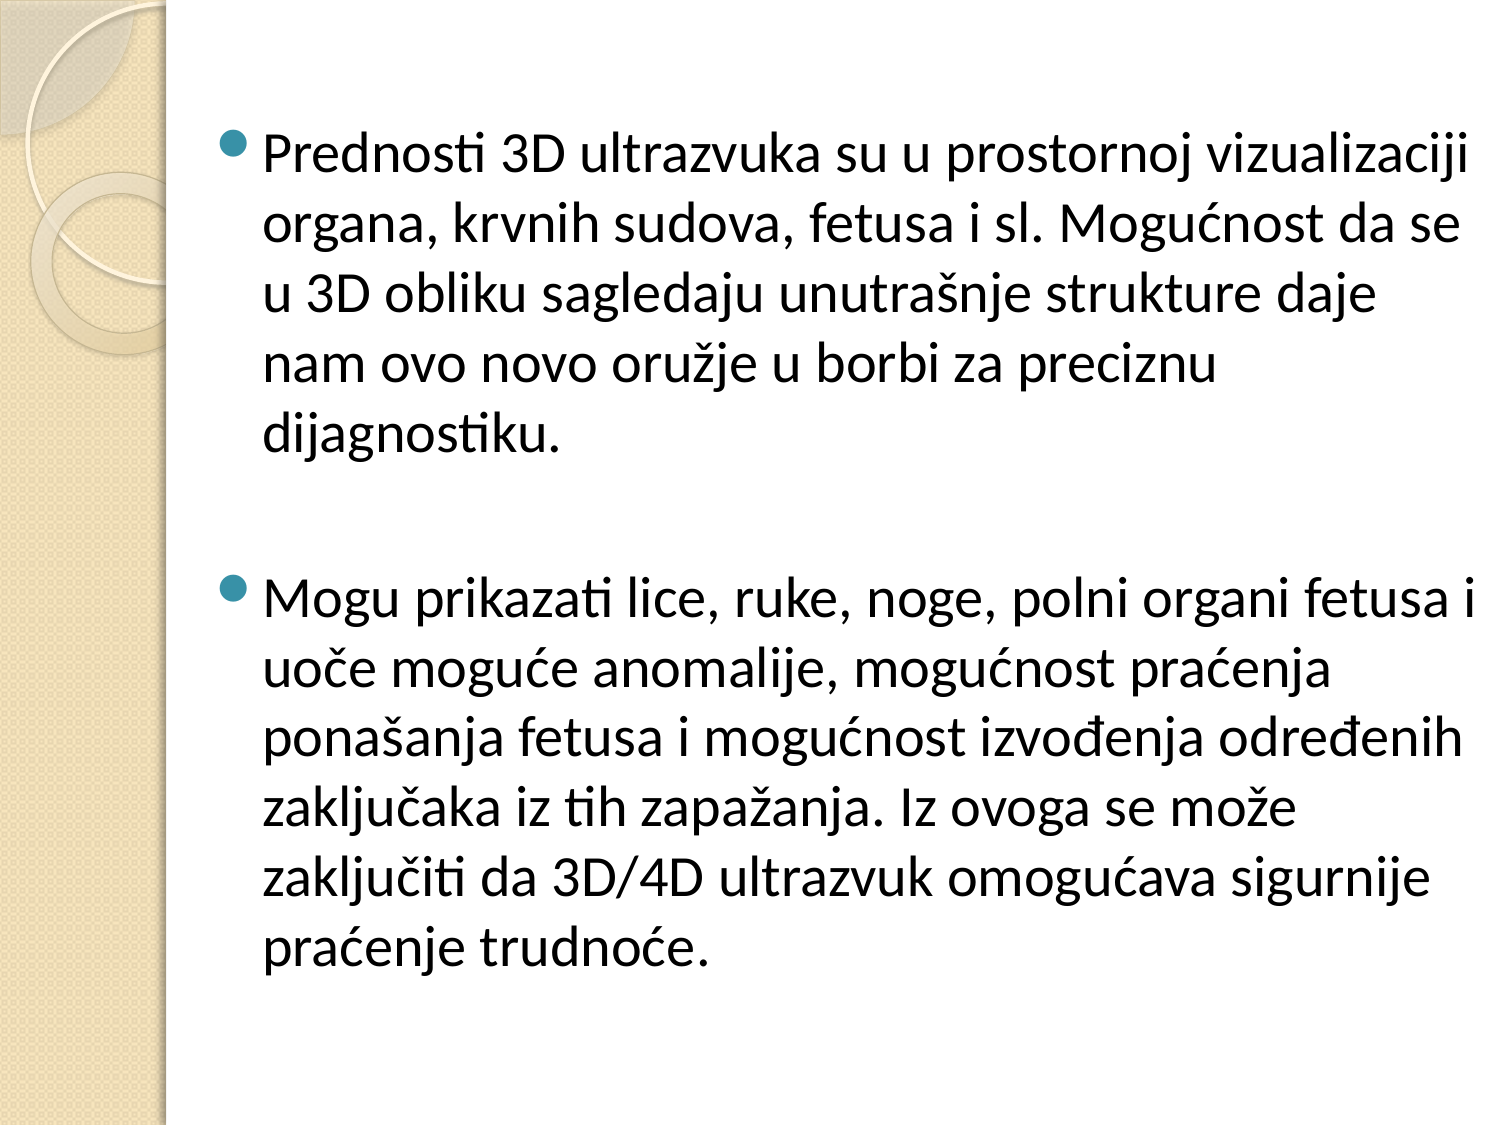

Prednosti 3D ultrazvuka su u prostornoj vizualizaciji organa, krvnih sudova, fetusa i sl. Mogućnost da se u 3D obliku sagledaju unutrašnje strukture daje nam ovo novo oružje u borbi za preciznu dijagnostiku.

Mogu prikazati lice, ruke, noge, polni organi fetusa i uoče moguće anomalije, mogućnost praćenja ponašanja fetusa i mogućnost izvođenja određenih zaključaka iz tih zapažanja. Iz ovoga se može zaključiti da 3D/4D ultrazvuk omogućava sigurnije praćenje trudnoće.